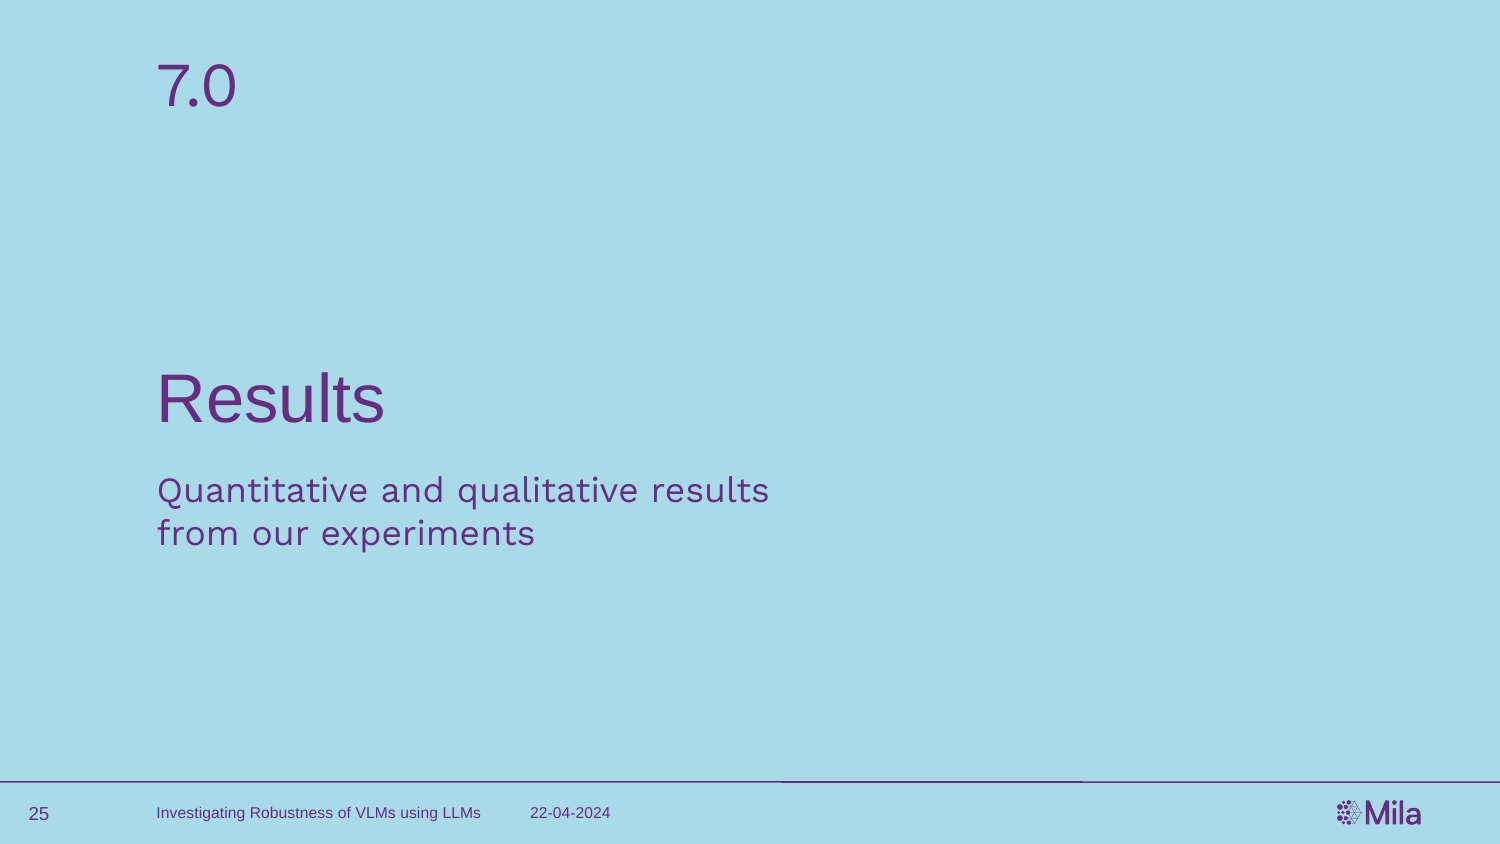

7.0
# Results
Quantitative and qualitative results from our experiments
25
Investigating Robustness of VLMs using LLMs
22-04-2024